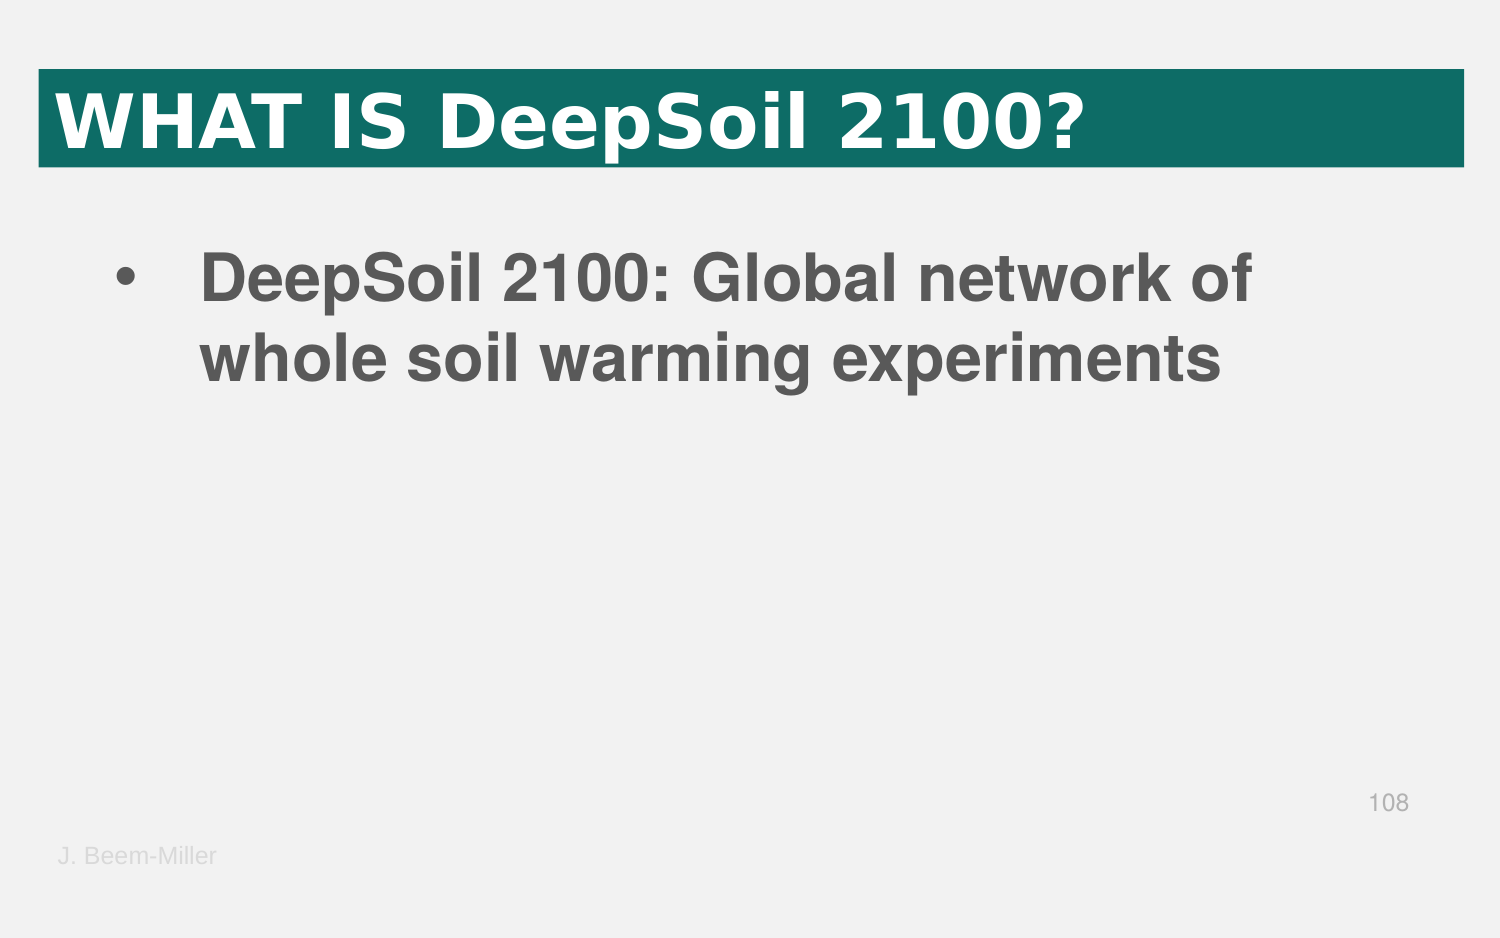

WHAT IS DeepSoil 2100?
DeepSoil 2100: Global network of whole soil warming experiments
108
J. Beem-Miller